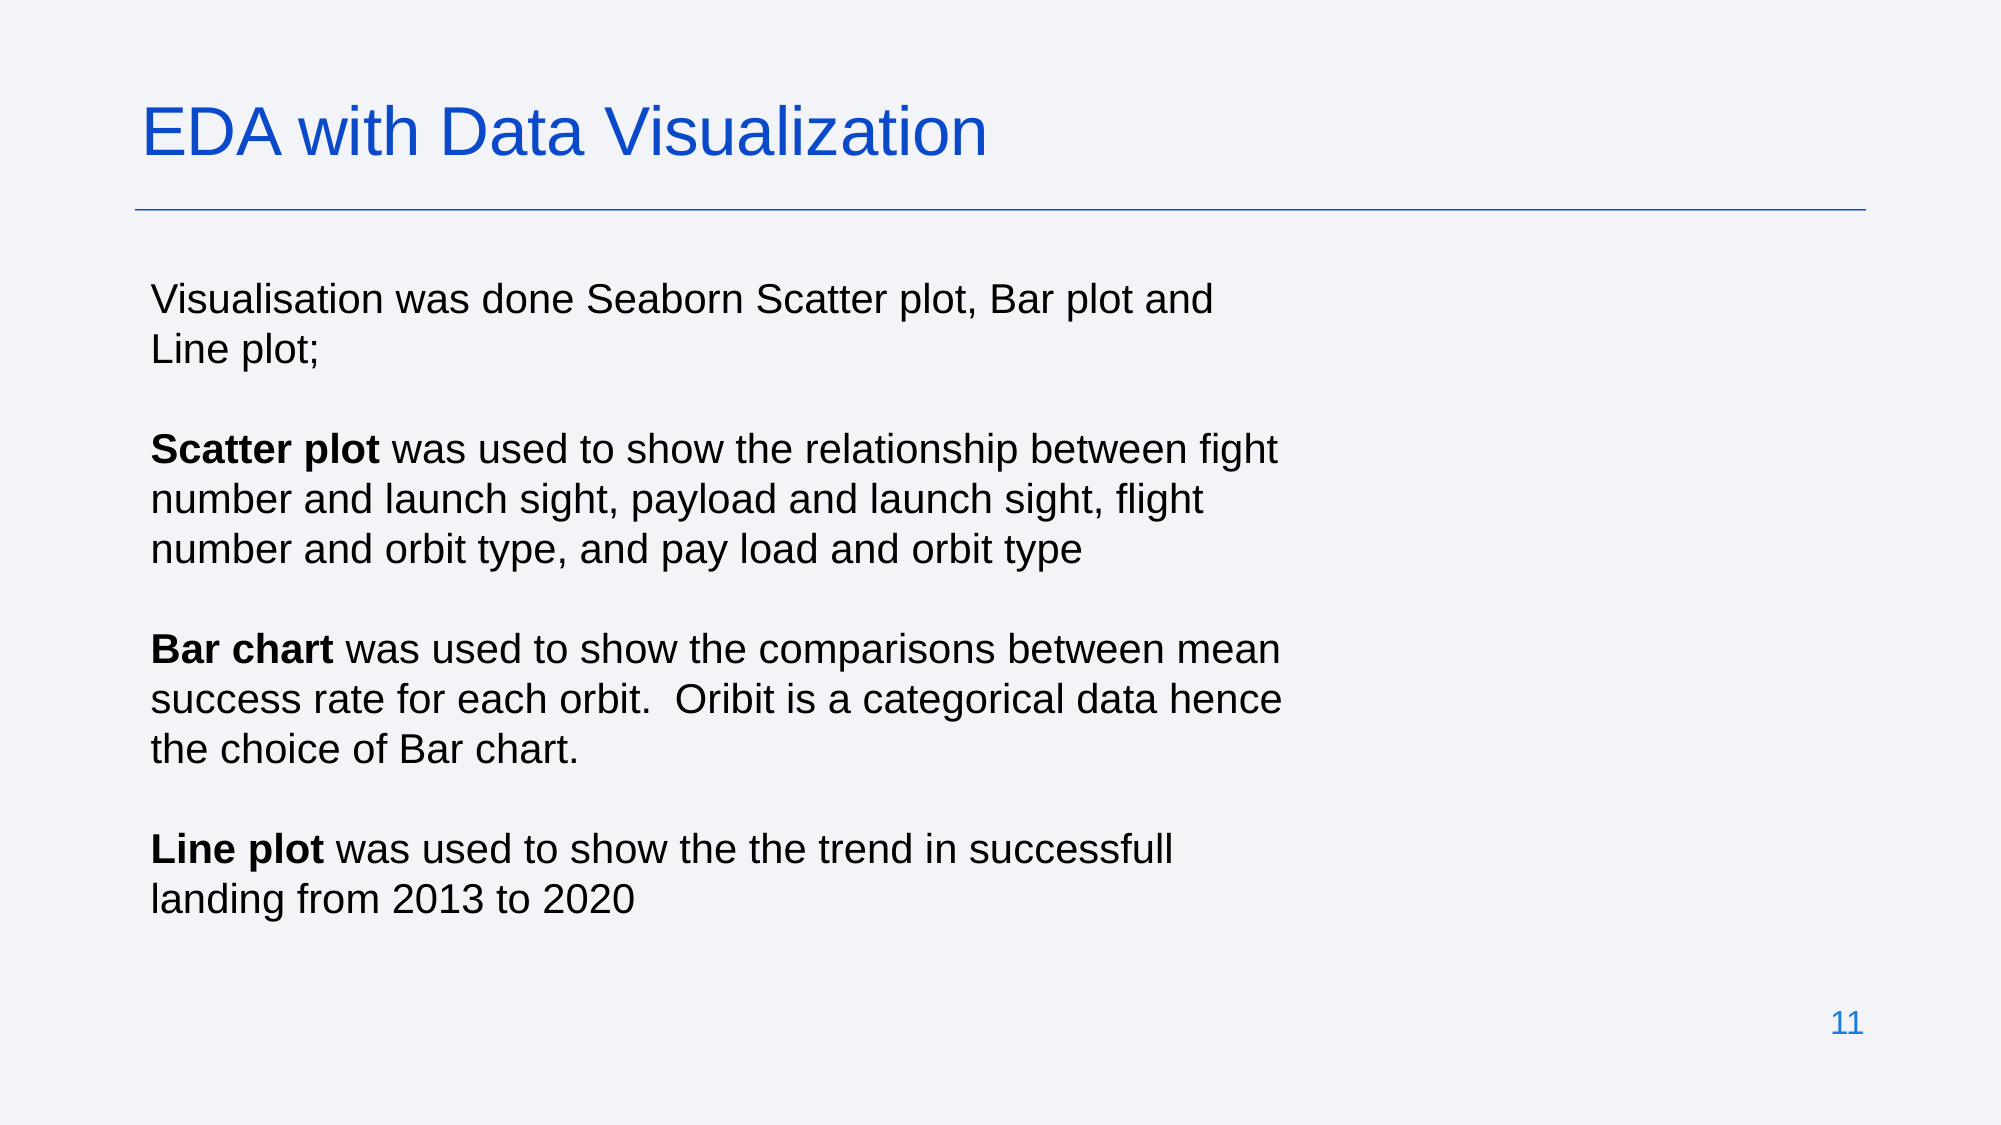

EDA with Data Visualization
Visualisation was done Seaborn Scatter plot, Bar plot and Line plot;

Scatter plot was used to show the relationship between fight number and launch sight, payload and launch sight, flight number and orbit type, and pay load and orbit type

Bar chart was used to show the comparisons between mean success rate for each orbit.  Oribit is a categorical data hence the choice of Bar chart.

Line plot was used to show the the trend in successfull landing from 2013 to 2020
11